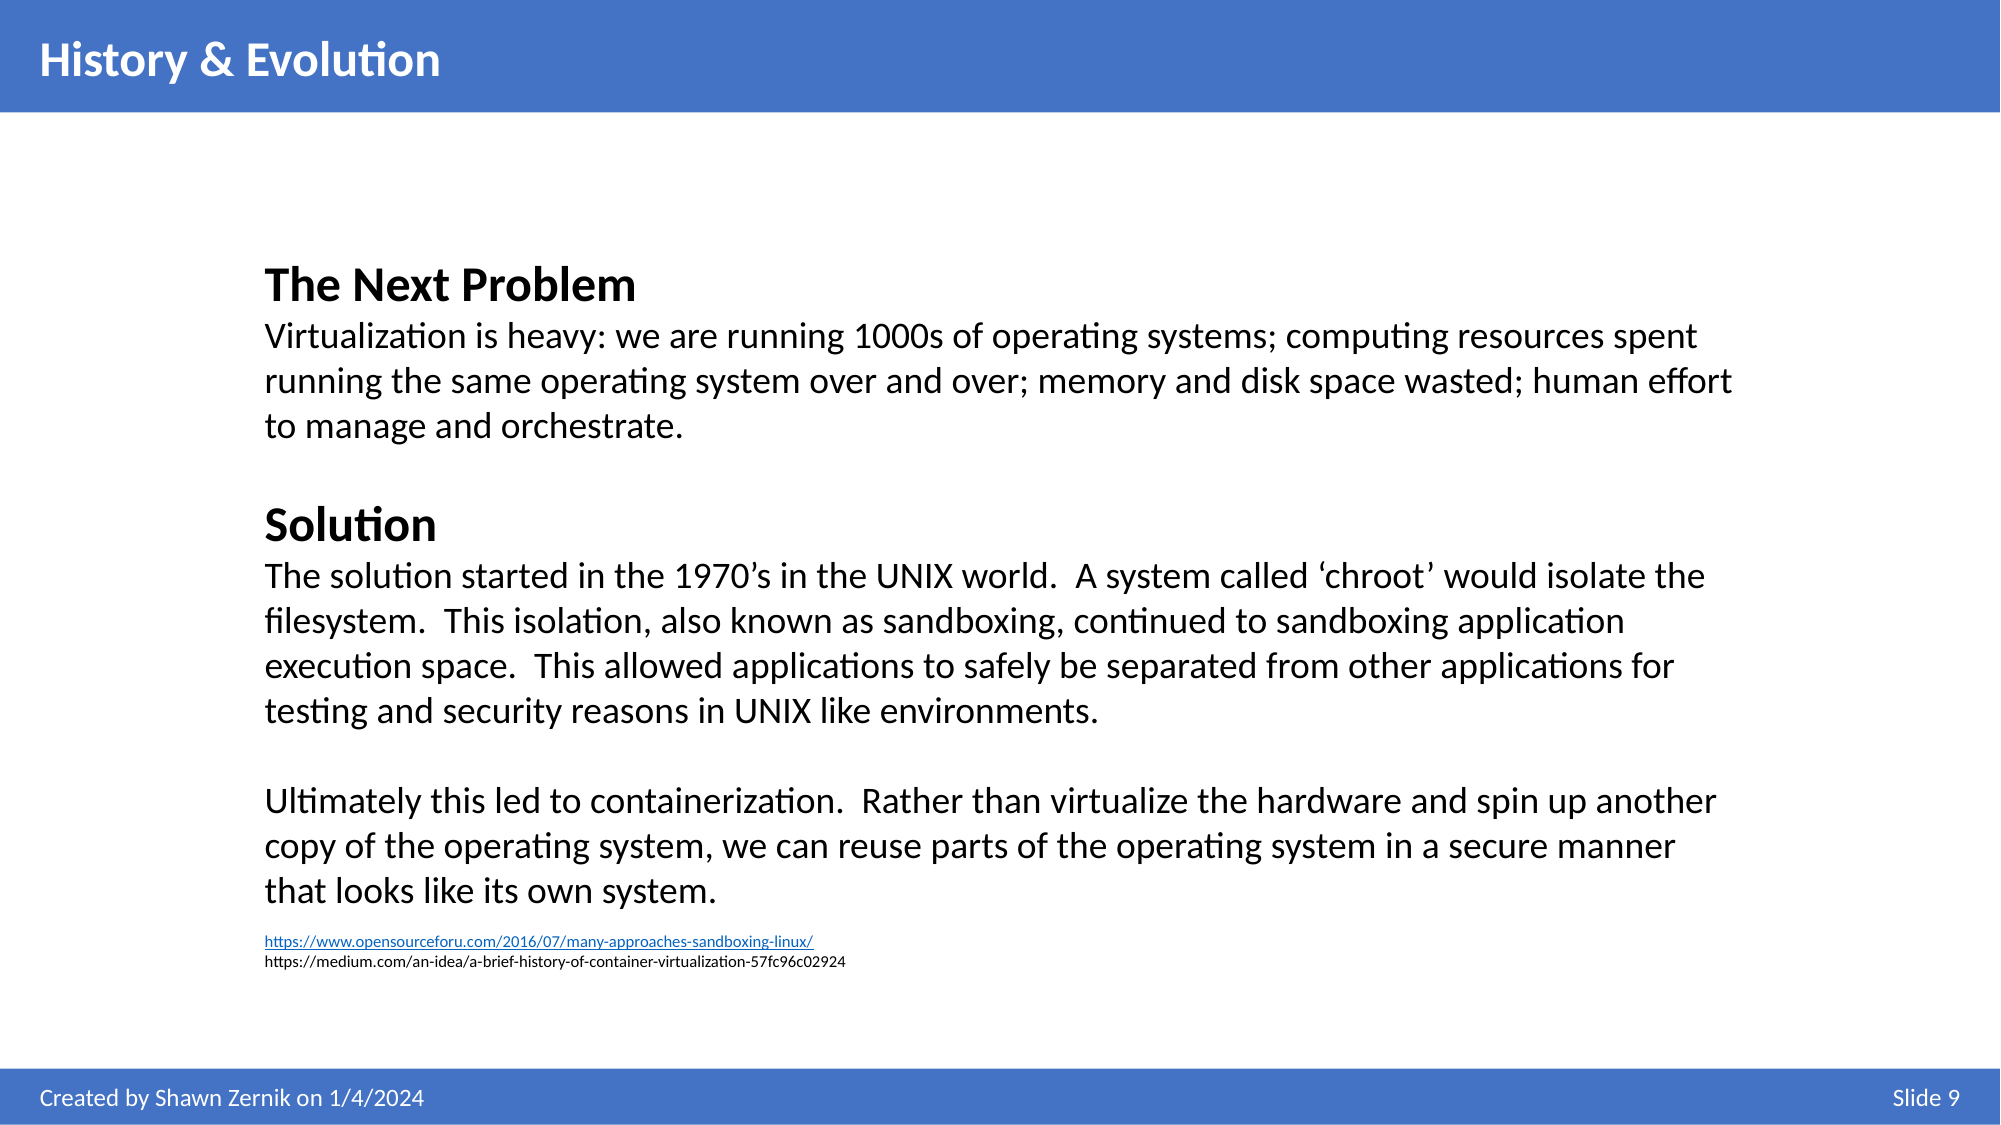

History & Evolution
The Next Problem
Virtualization is heavy: we are running 1000s of operating systems; computing resources spent running the same operating system over and over; memory and disk space wasted; human effort to manage and orchestrate.

Solution
The solution started in the 1970’s in the UNIX world.  A system called ‘chroot’ would isolate the filesystem.  This isolation, also known as sandboxing, continued to sandboxing application execution space.  This allowed applications to safely be separated from other applications for testing and security reasons in UNIX like environments.

Ultimately this led to containerization.  Rather than virtualize the hardware and spin up another copy of the operating system, we can reuse parts of the operating system in a secure manner that looks like its own system.

https://www.opensourceforu.com/2016/07/many-approaches-sandboxing-linux/
https://medium.com/an-idea/a-brief-history-of-container-virtualization-57fc96c02924

Created by Shawn Zernik on 1/4/2024
Slide 9